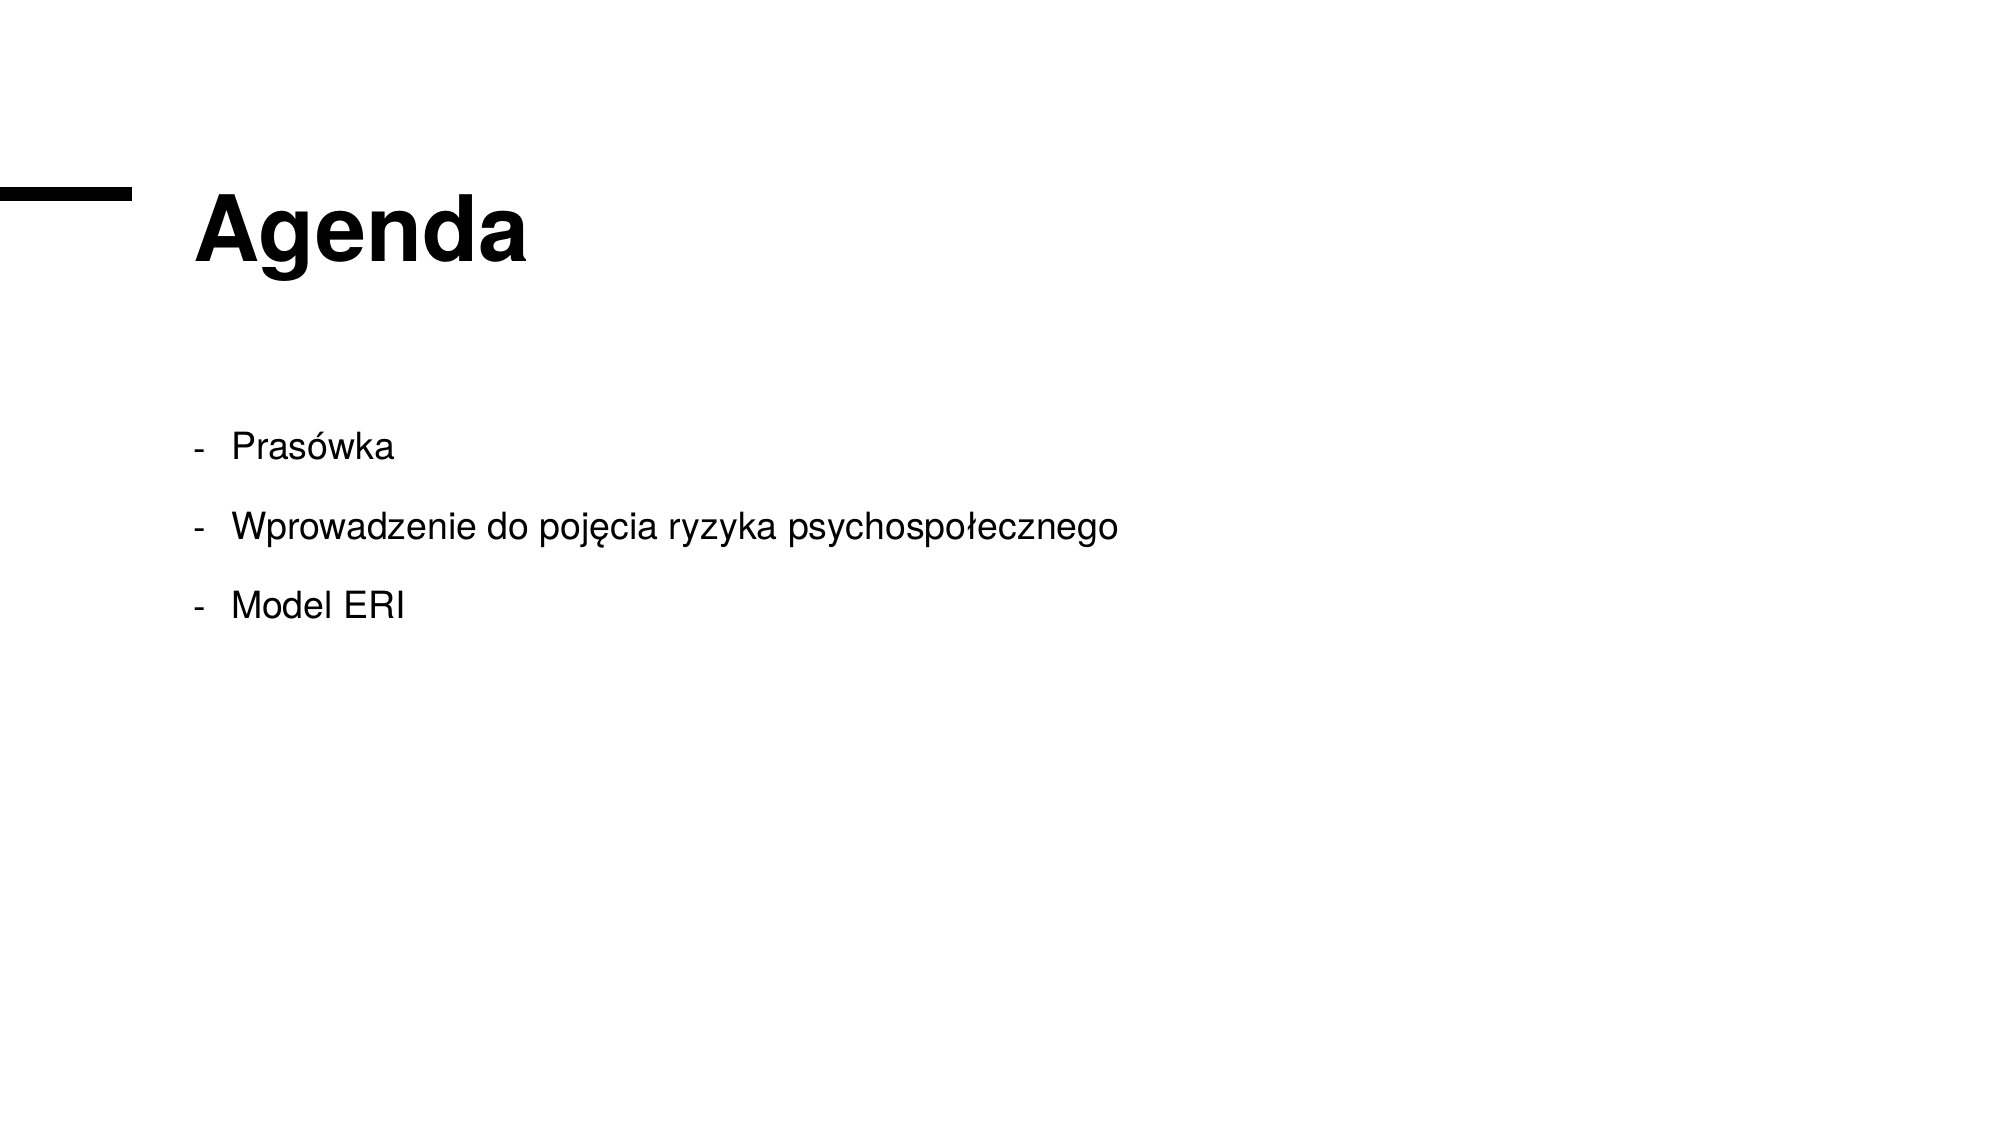

# Agenda
Prasówka
Wprowadzenie do pojęcia ryzyka psychospołecznego
Model ERI